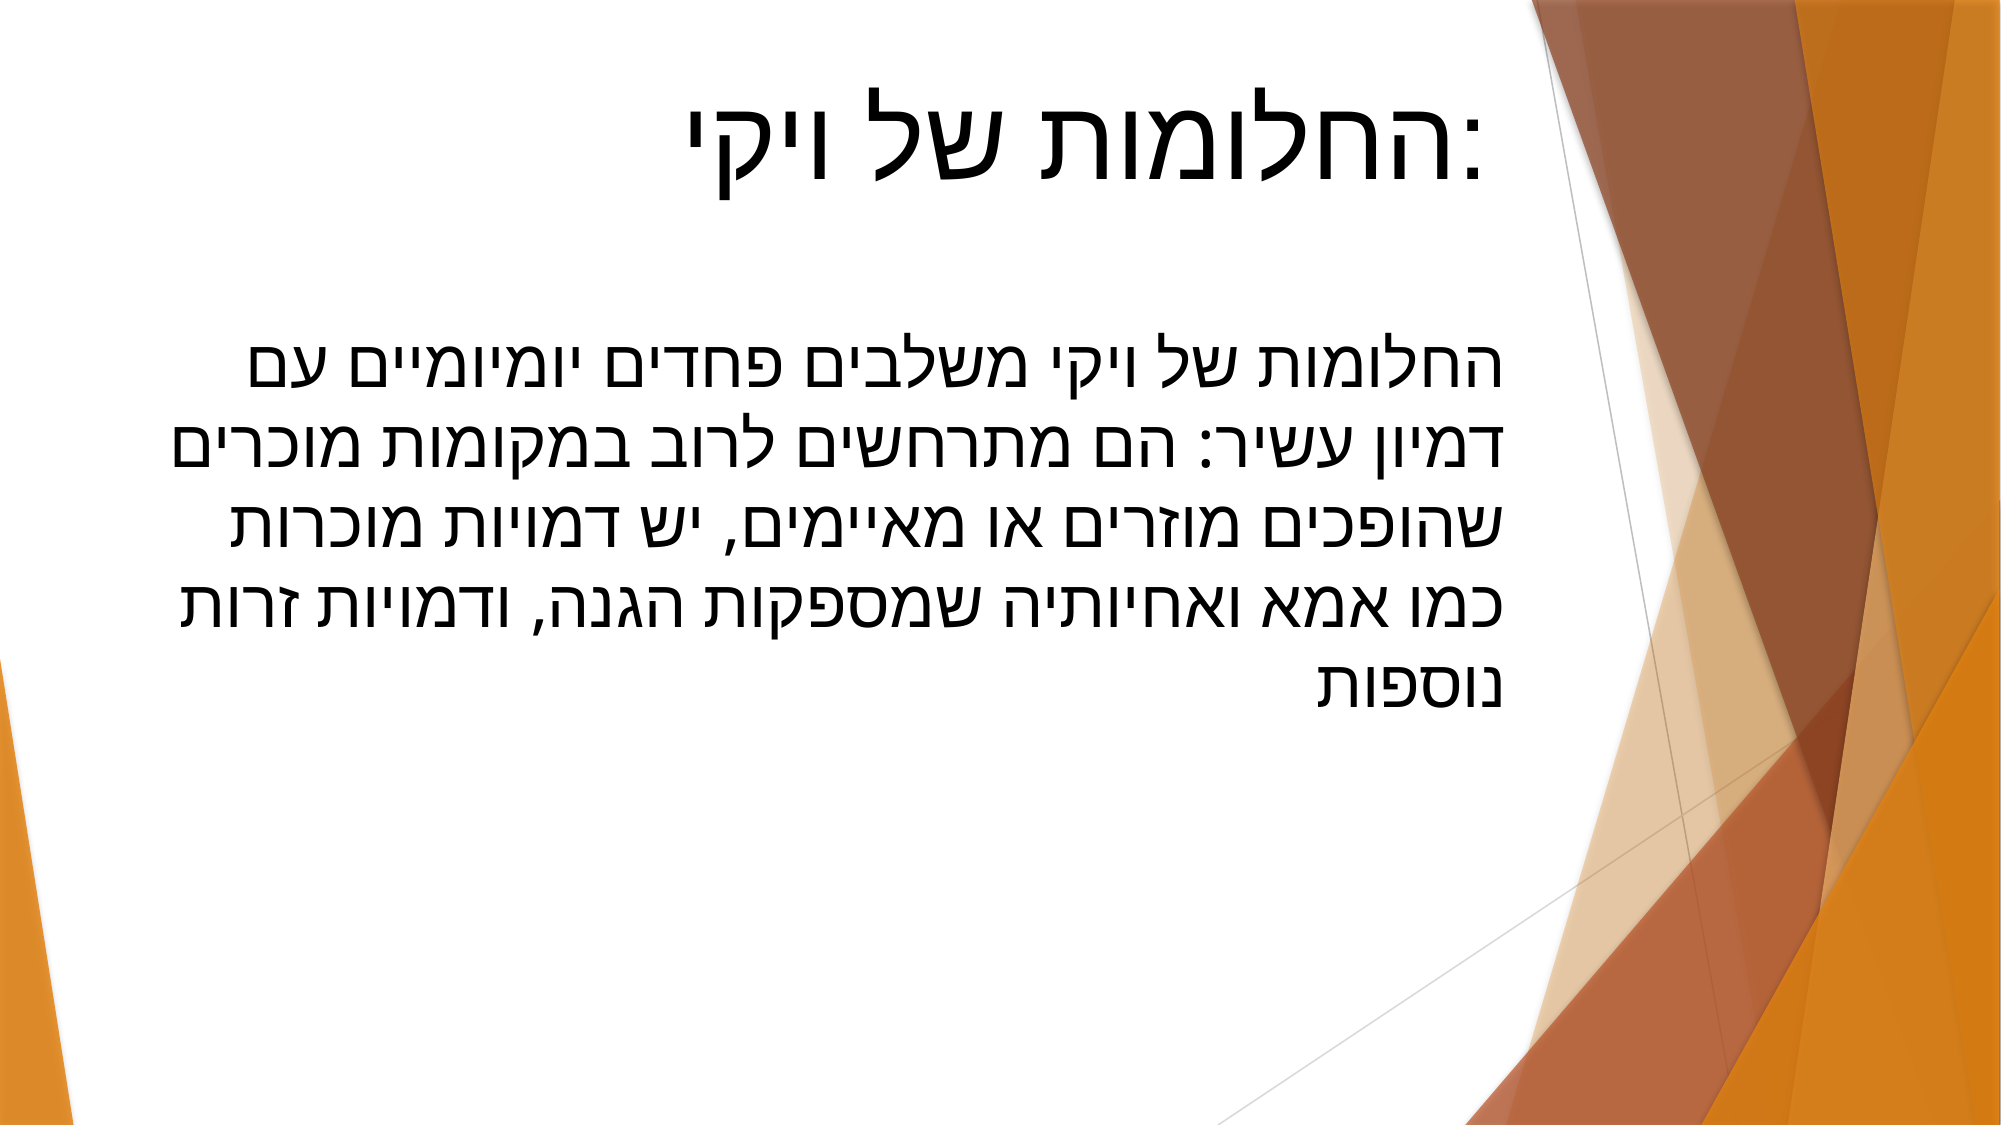

החלומות של ויקי:
החלומות של ויקי משלבים פחדים יומיומיים עם דמיון עשיר: הם מתרחשים לרוב במקומות מוכרים שהופכים מוזרים או מאיימים, יש דמויות מוכרות כמו אמא ואחיותיה שמספקות הגנה, ודמויות זרות נוספות